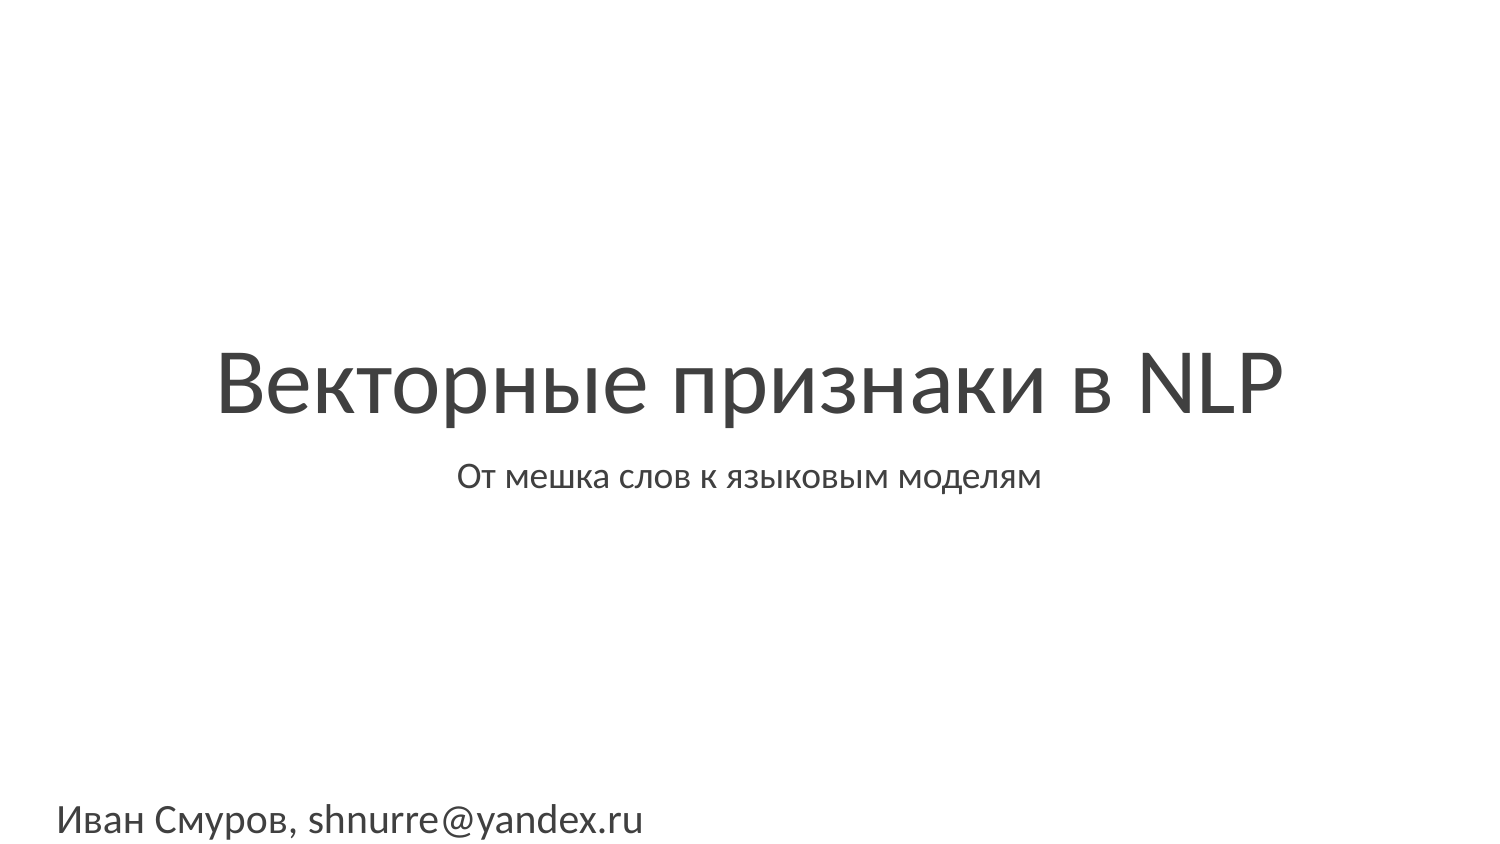

# Векторные признаки в NLP
От мешка слов к языковым моделям
Иван Смуров, shnurre@yandex.ru